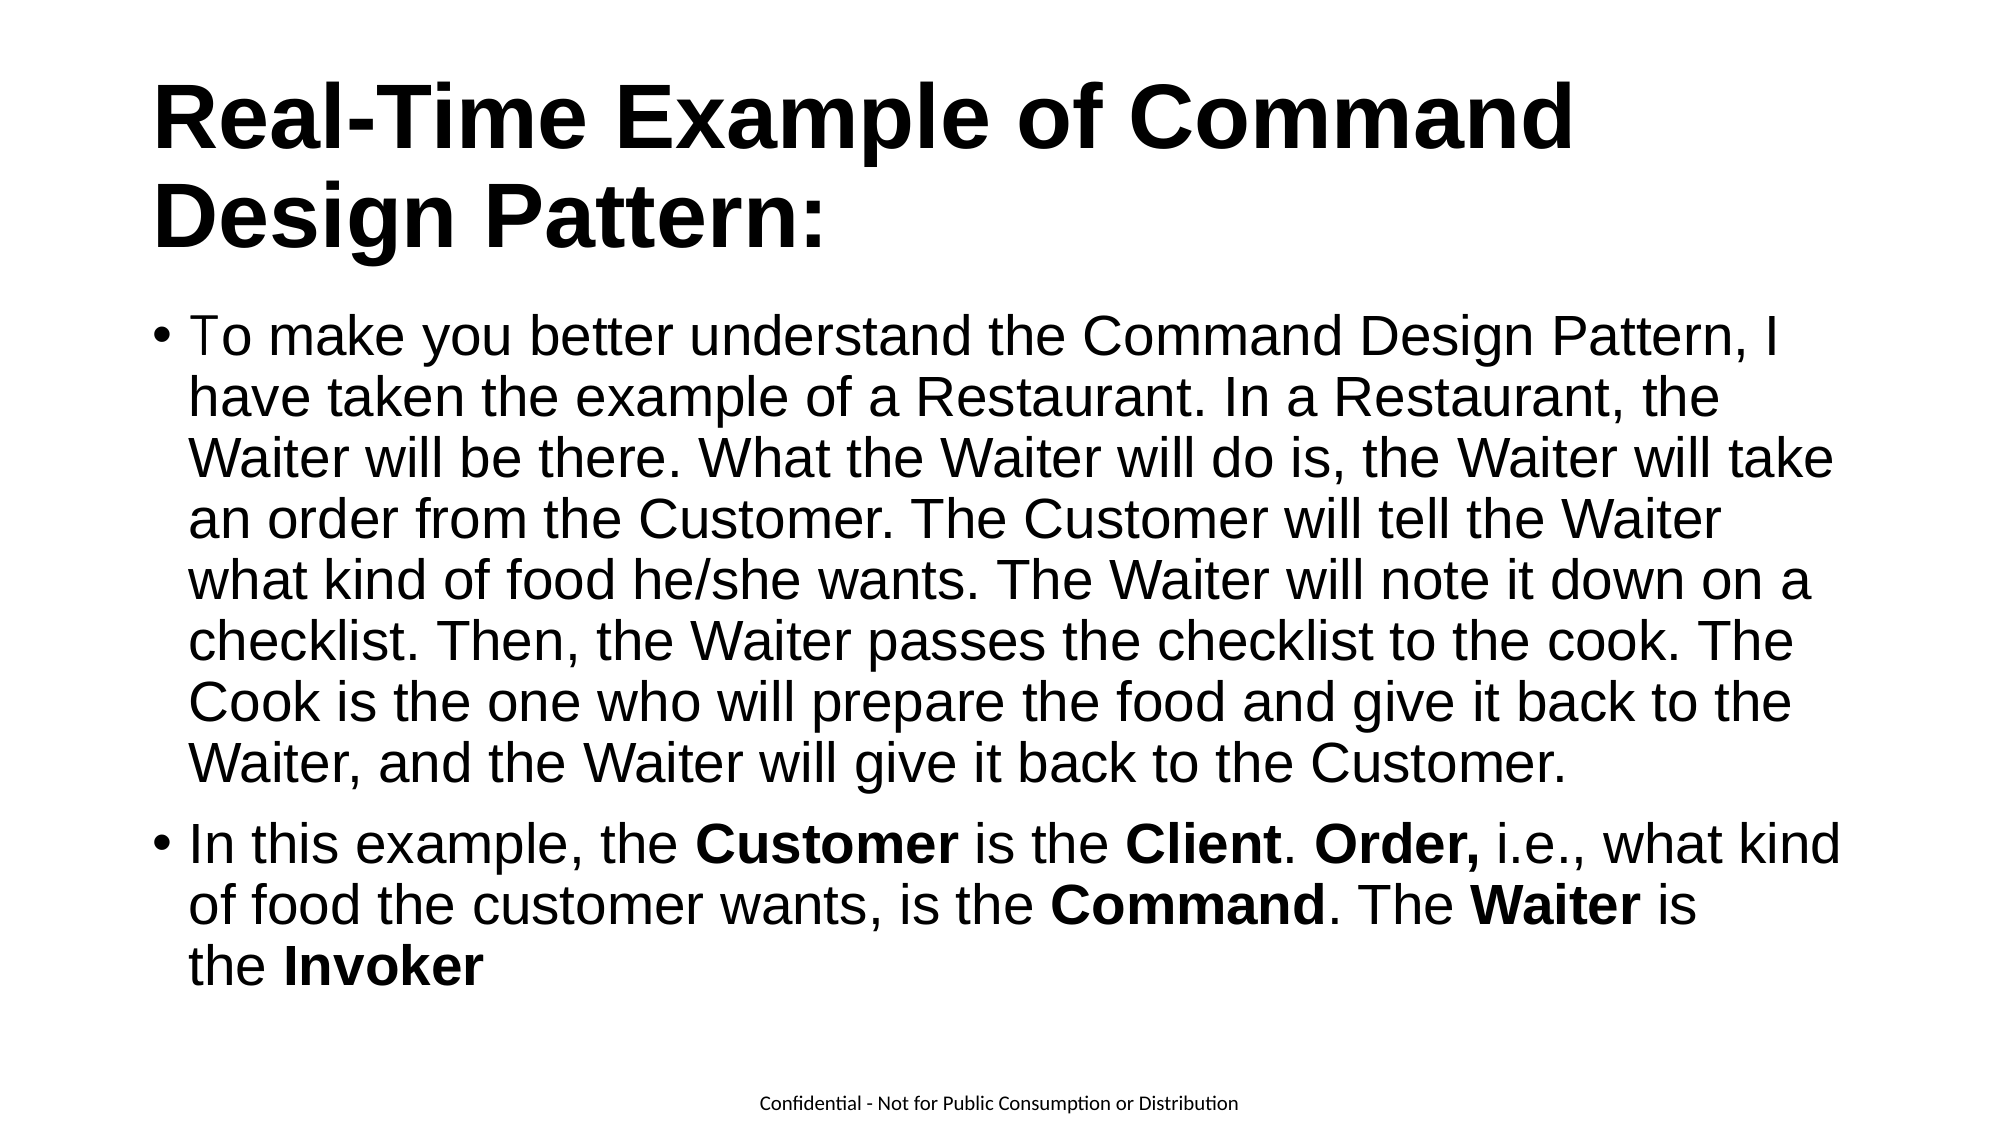

# Real-Time Example of Command Design Pattern:
To make you better understand the Command Design Pattern, I have taken the example of a Restaurant. In a Restaurant, the Waiter will be there. What the Waiter will do is, the Waiter will take an order from the Customer. The Customer will tell the Waiter what kind of food he/she wants. The Waiter will note it down on a checklist. Then, the Waiter passes the checklist to the cook. The Cook is the one who will prepare the food and give it back to the Waiter, and the Waiter will give it back to the Customer.
In this example, the Customer is the Client. Order, i.e., what kind of food the customer wants, is the Command. The Waiter is the Invoker